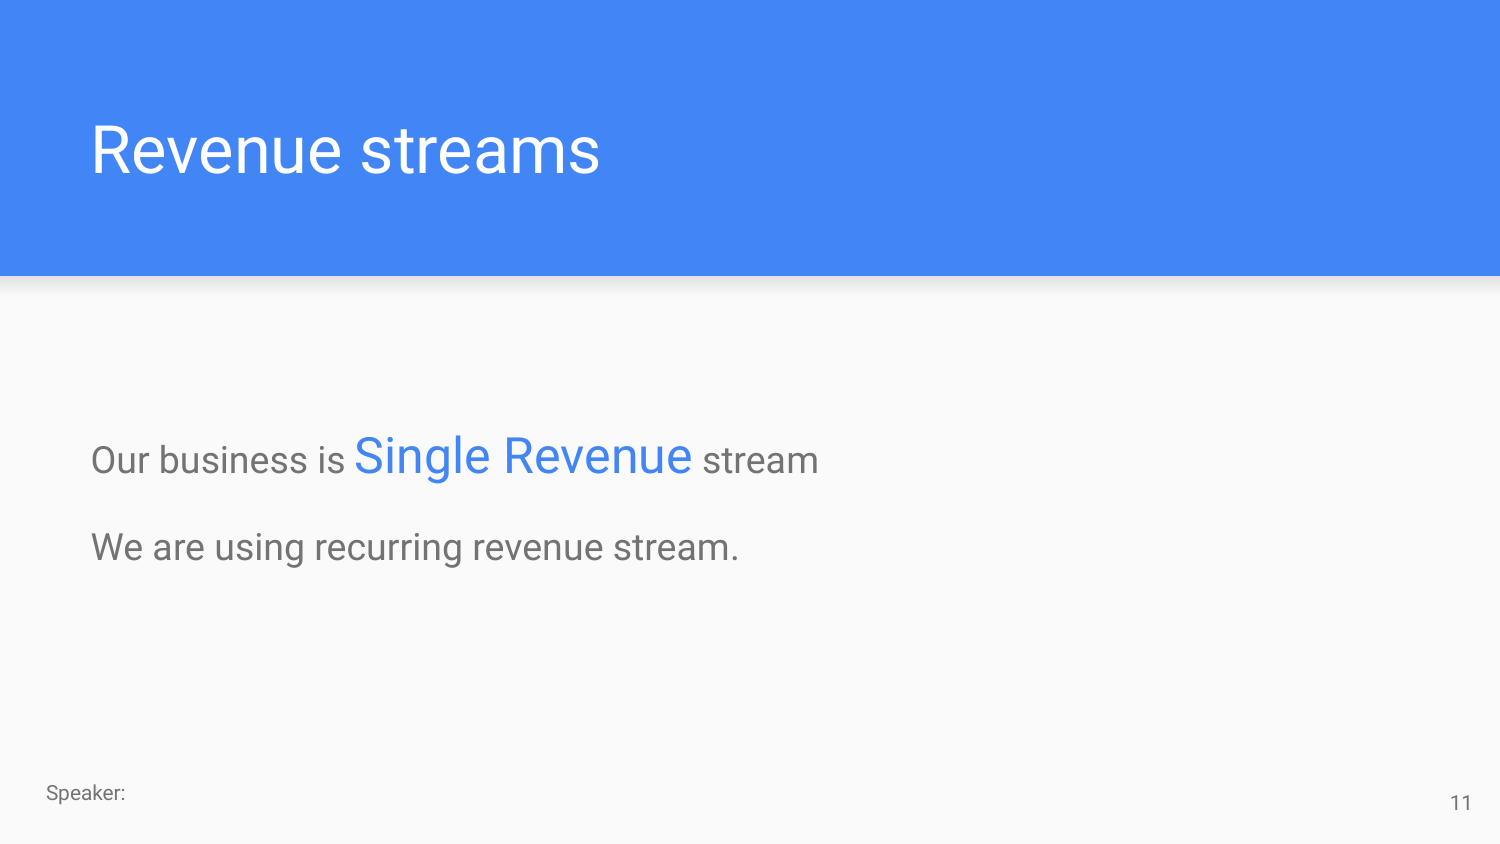

# Revenue streams
Our business is Single Revenue stream
We are using recurring revenue stream.

Speaker:
11